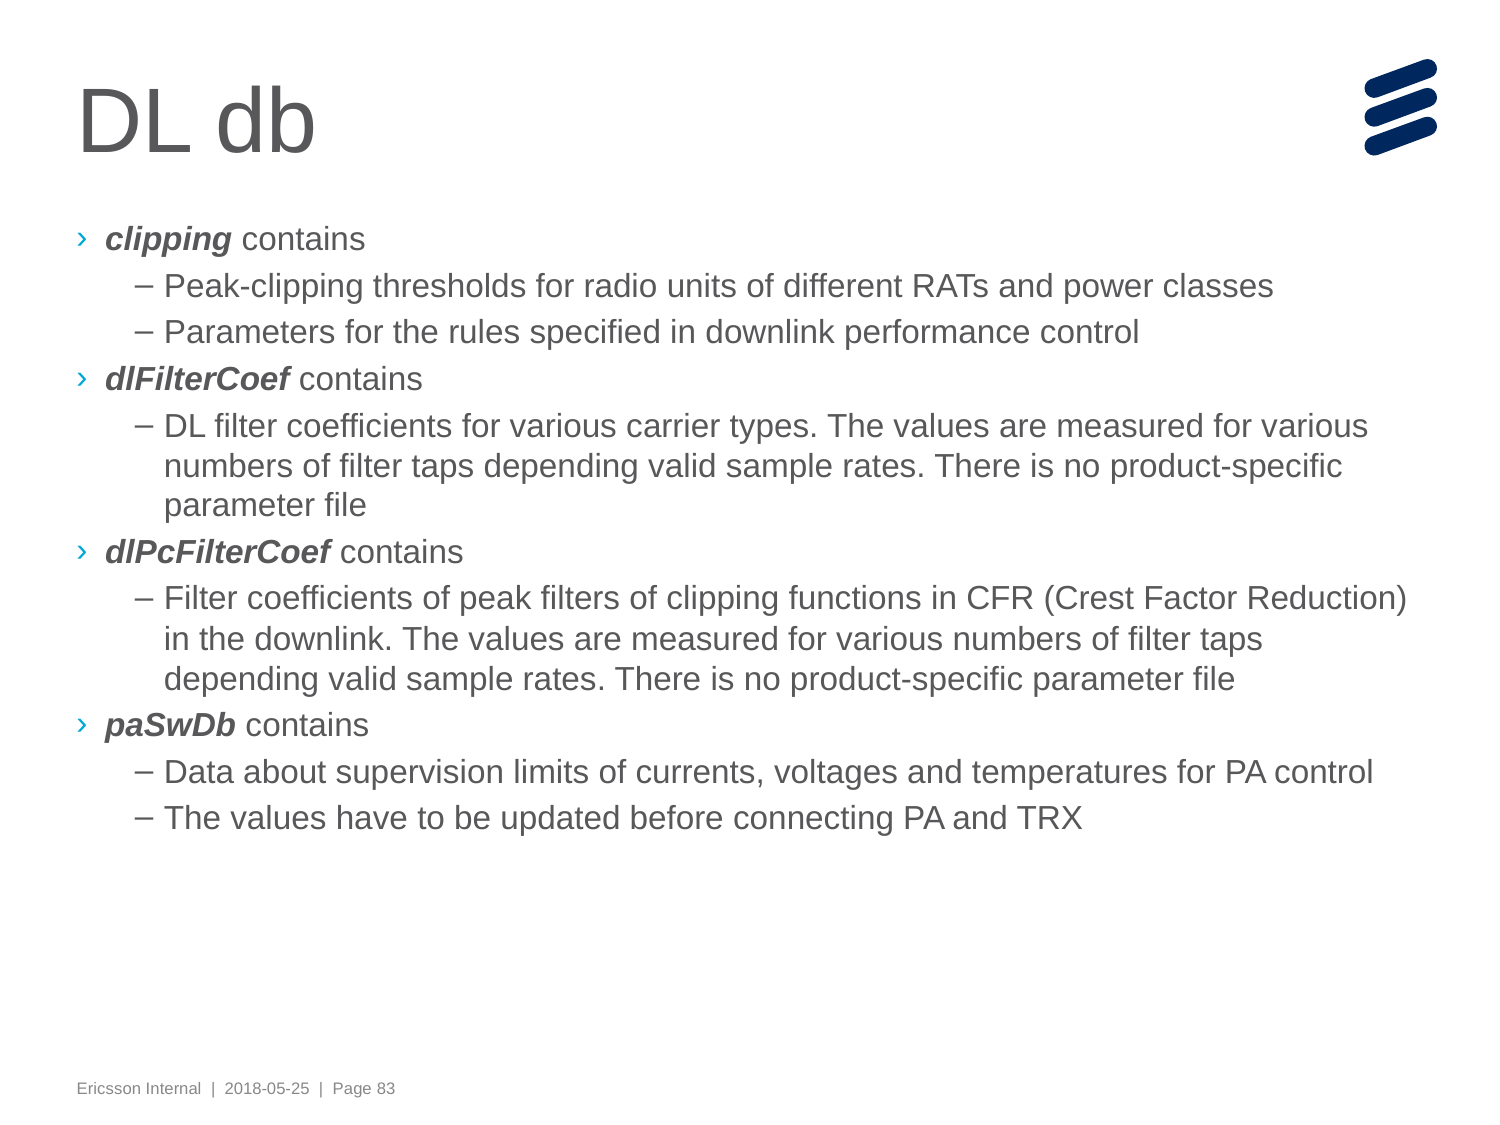

# DL db
clipping contains
Peak-clipping thresholds for radio units of different RATs and power classes
Parameters for the rules specified in downlink performance control
dlFilterCoef contains
DL filter coefficients for various carrier types. The values are measured for various numbers of filter taps depending valid sample rates. There is no product-specific parameter file
dlPcFilterCoef contains
Filter coefficients of peak filters of clipping functions in CFR (Crest Factor Reduction) in the downlink. The values are measured for various numbers of filter taps depending valid sample rates. There is no product-specific parameter file
paSwDb contains
Data about supervision limits of currents, voltages and temperatures for PA control
The values have to be updated before connecting PA and TRX